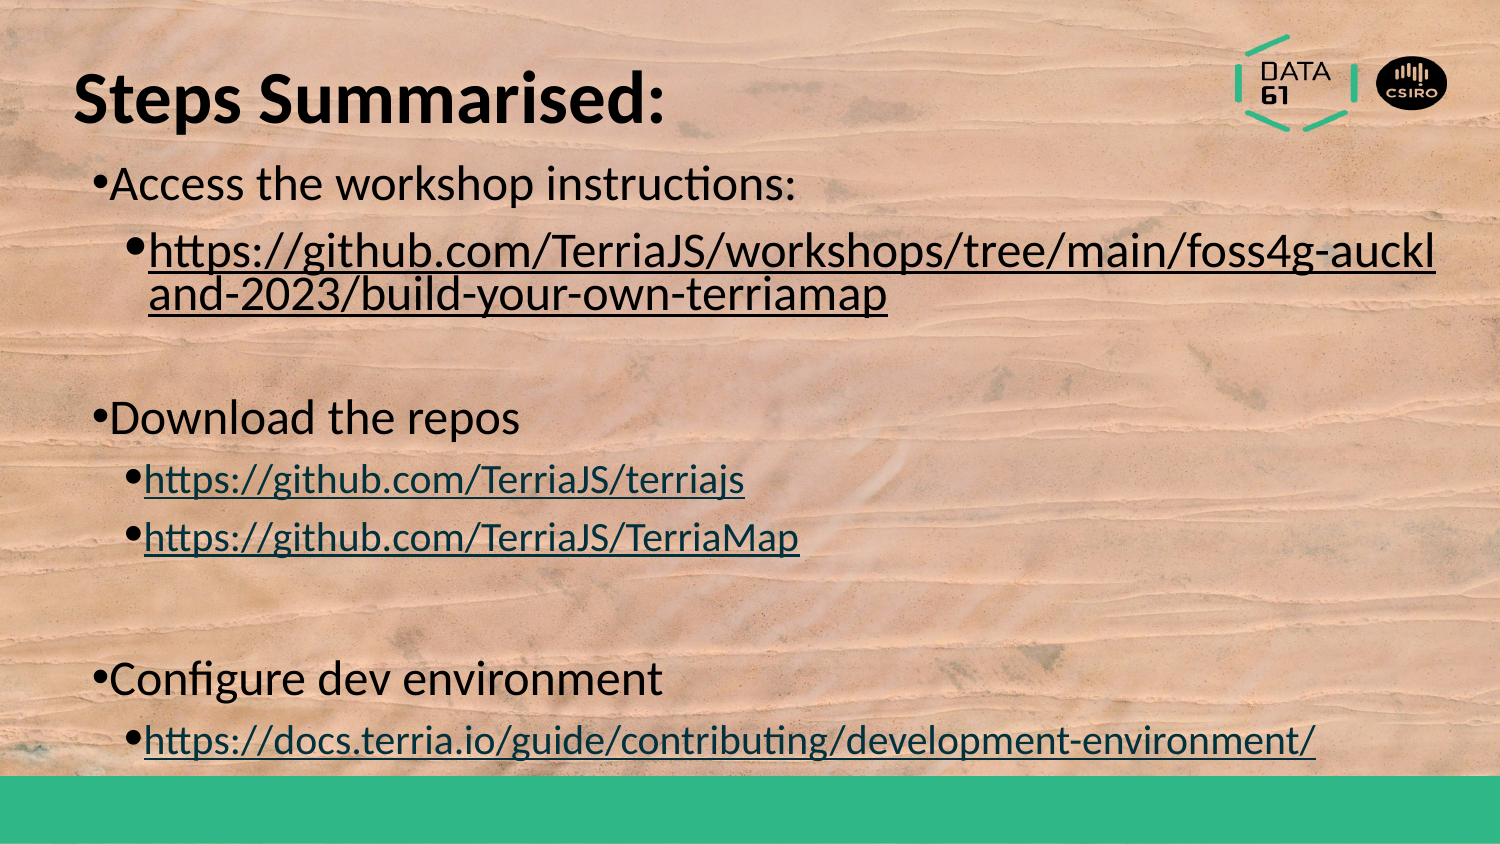

# Steps Summarised:
Access the workshop instructions:
https://github.com/TerriaJS/workshops/tree/main/foss4g-auckland-2023/build-your-own-terriamap

Download the repos
https://github.com/TerriaJS/terriajs
https://github.com/TerriaJS/TerriaMap

Configure dev environment
https://docs.terria.io/guide/contributing/development-environment/